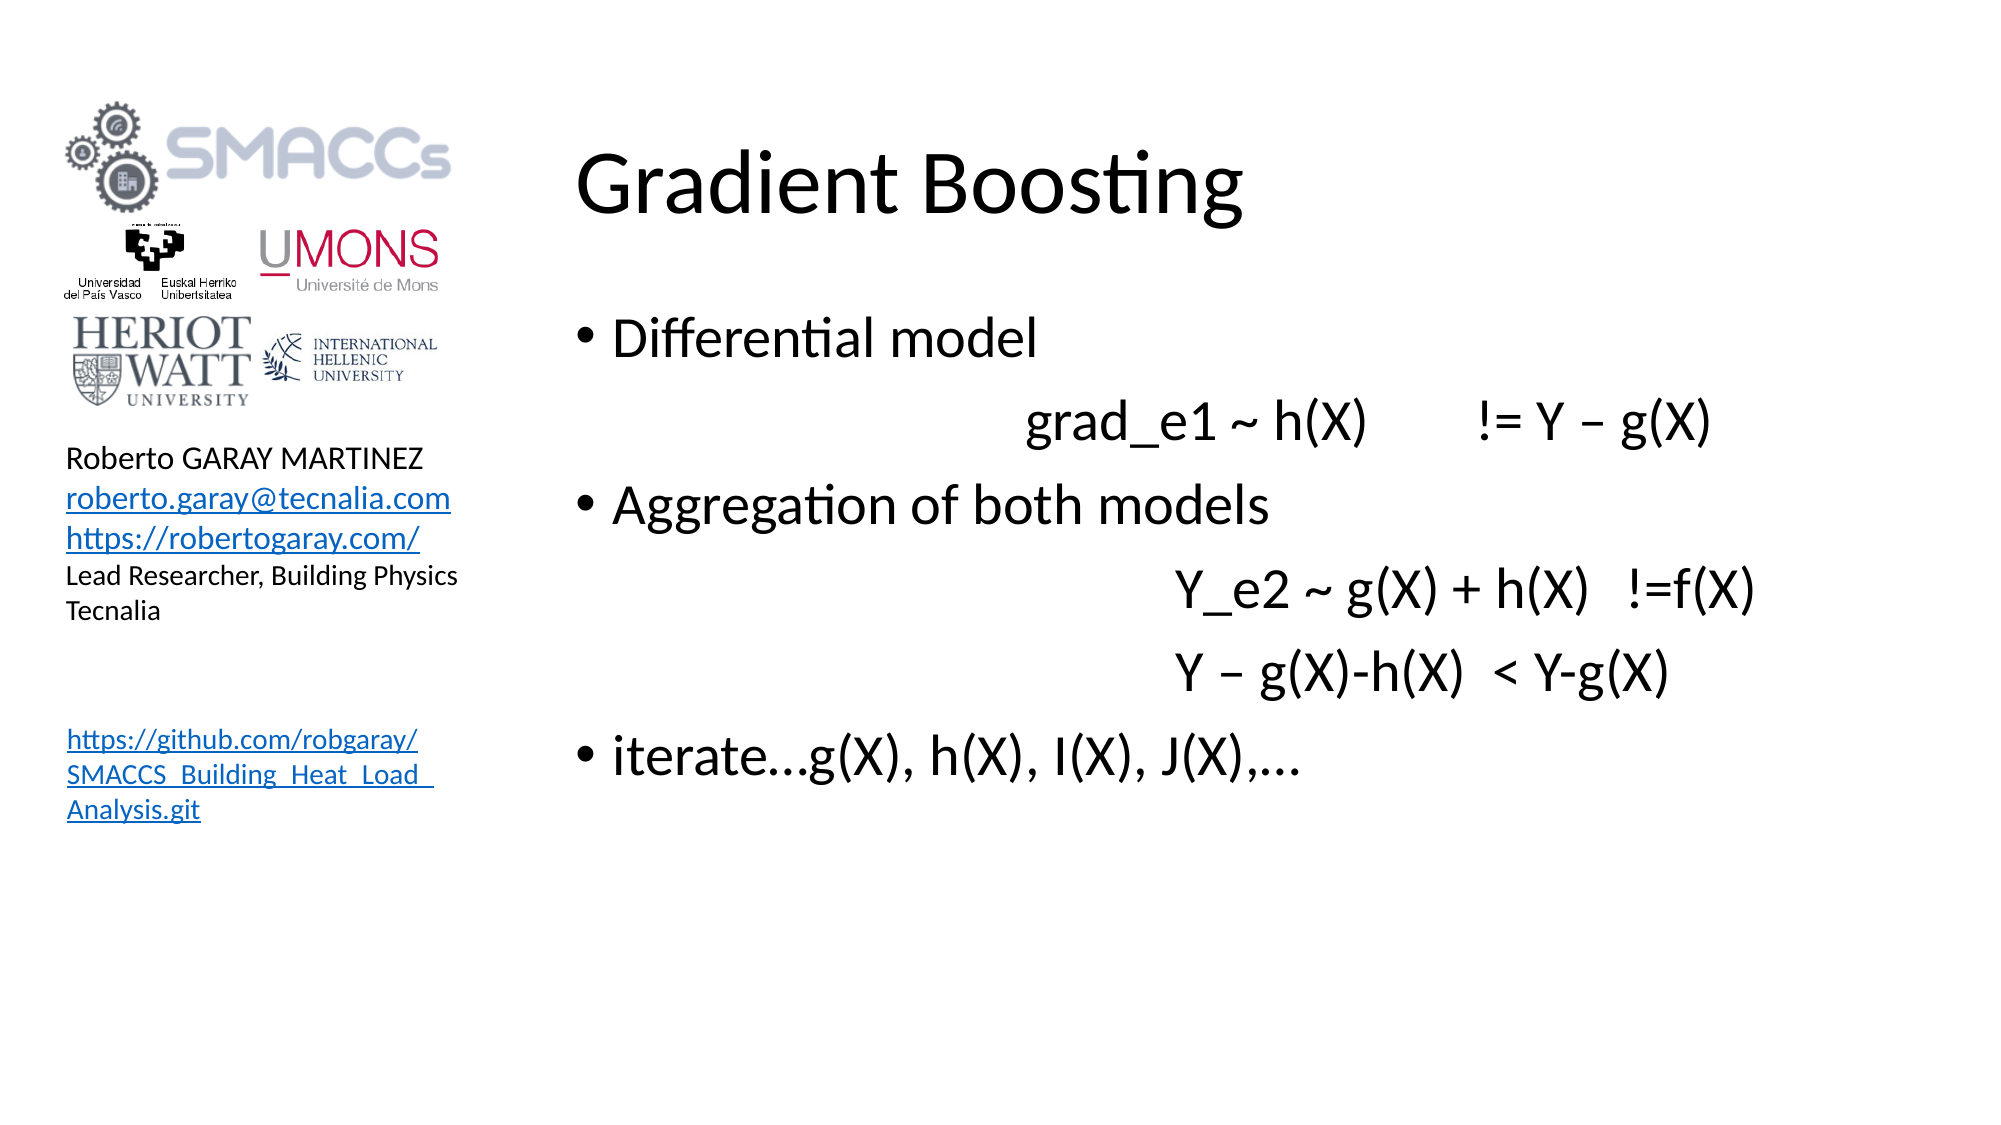

# Gradient Boosting
Differential model
			grad_e1 ~ h(X)	!= Y – g(X)
Aggregation of both models
				Y_e2 ~ g(X) + h(X)	!=f(X)
				Y – g(X)-h(X)  < Y-g(X)
iterate…g(X), h(X), I(X), J(X),…